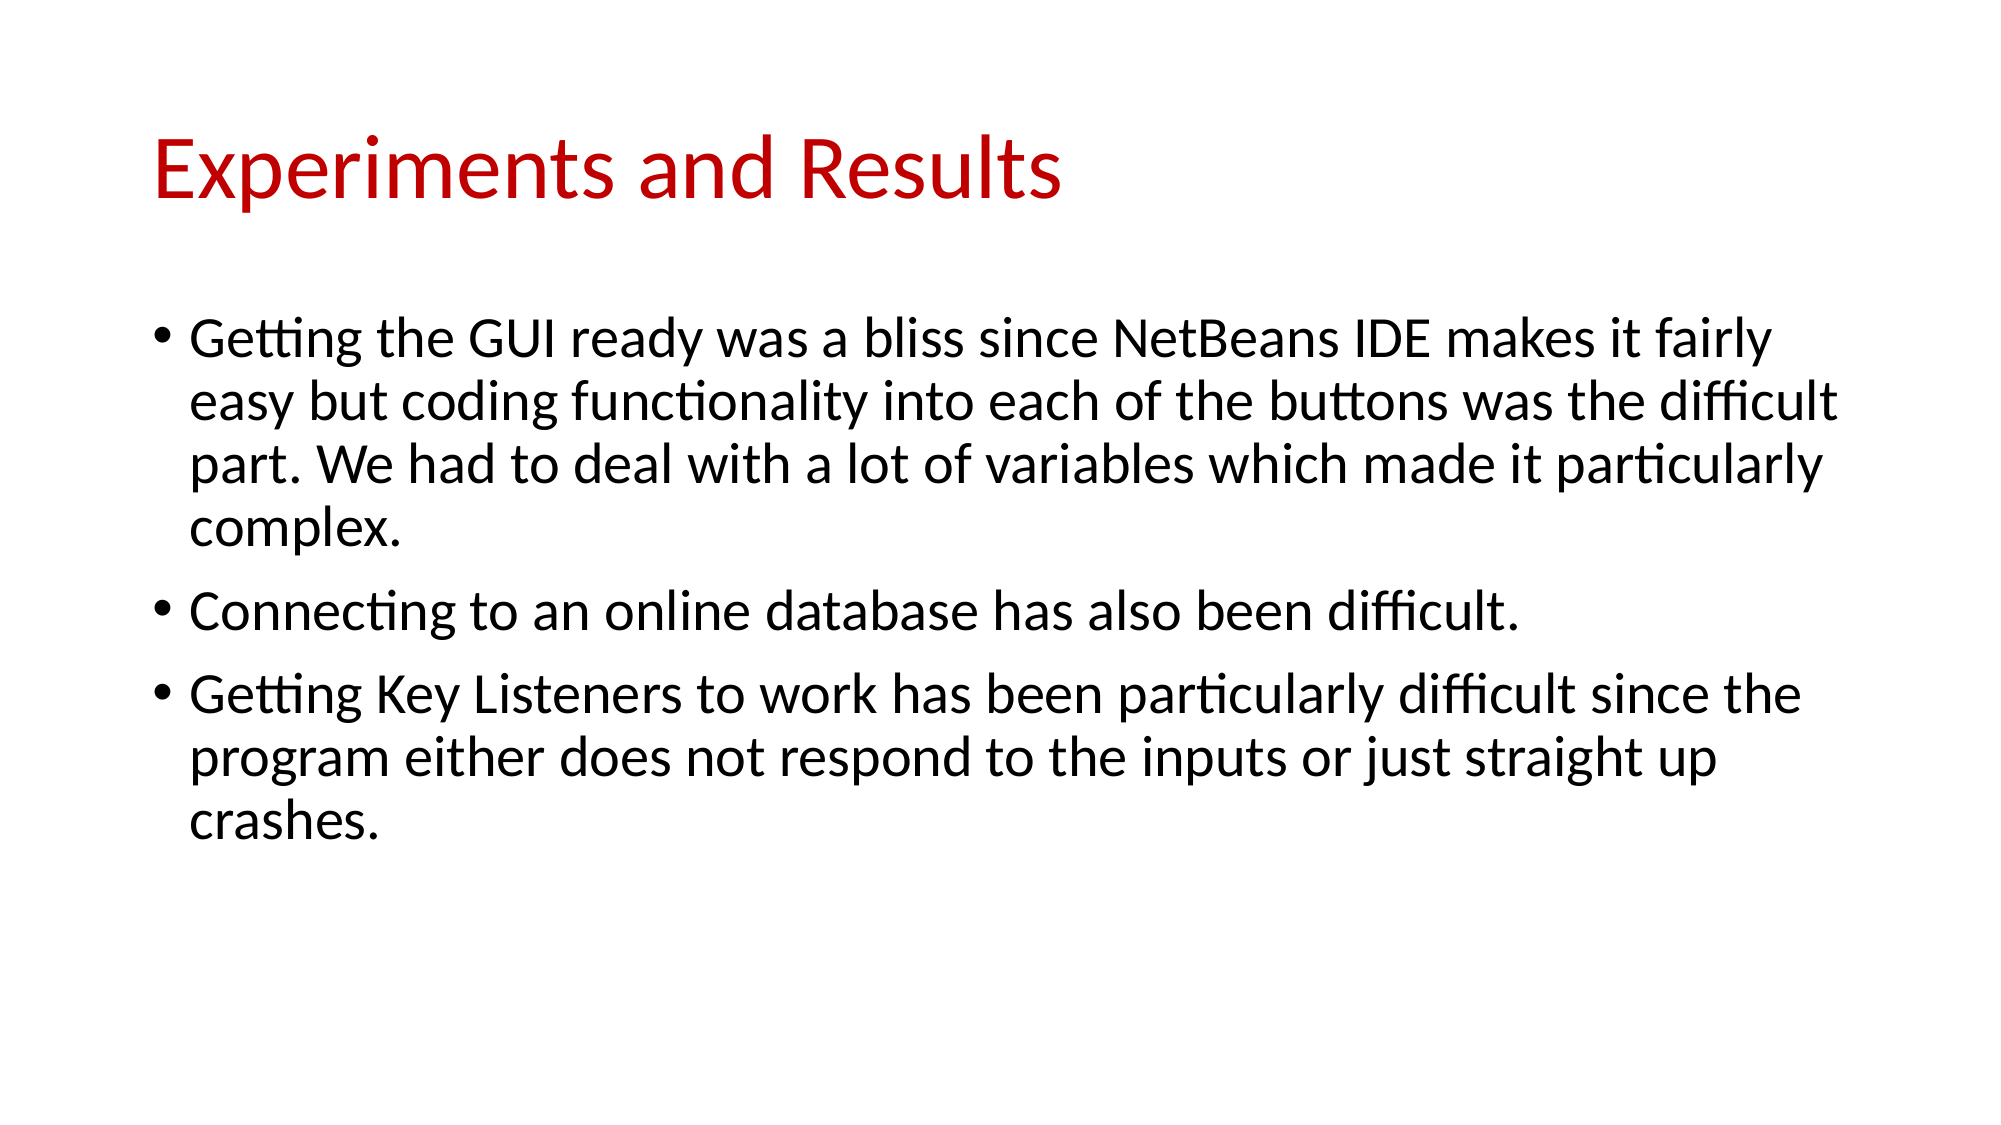

# Experiments and Results
Getting the GUI ready was a bliss since NetBeans IDE makes it fairly easy but coding functionality into each of the buttons was the difficult part. We had to deal with a lot of variables which made it particularly complex.
Connecting to an online database has also been difficult.
Getting Key Listeners to work has been particularly difficult since the program either does not respond to the inputs or just straight up crashes.